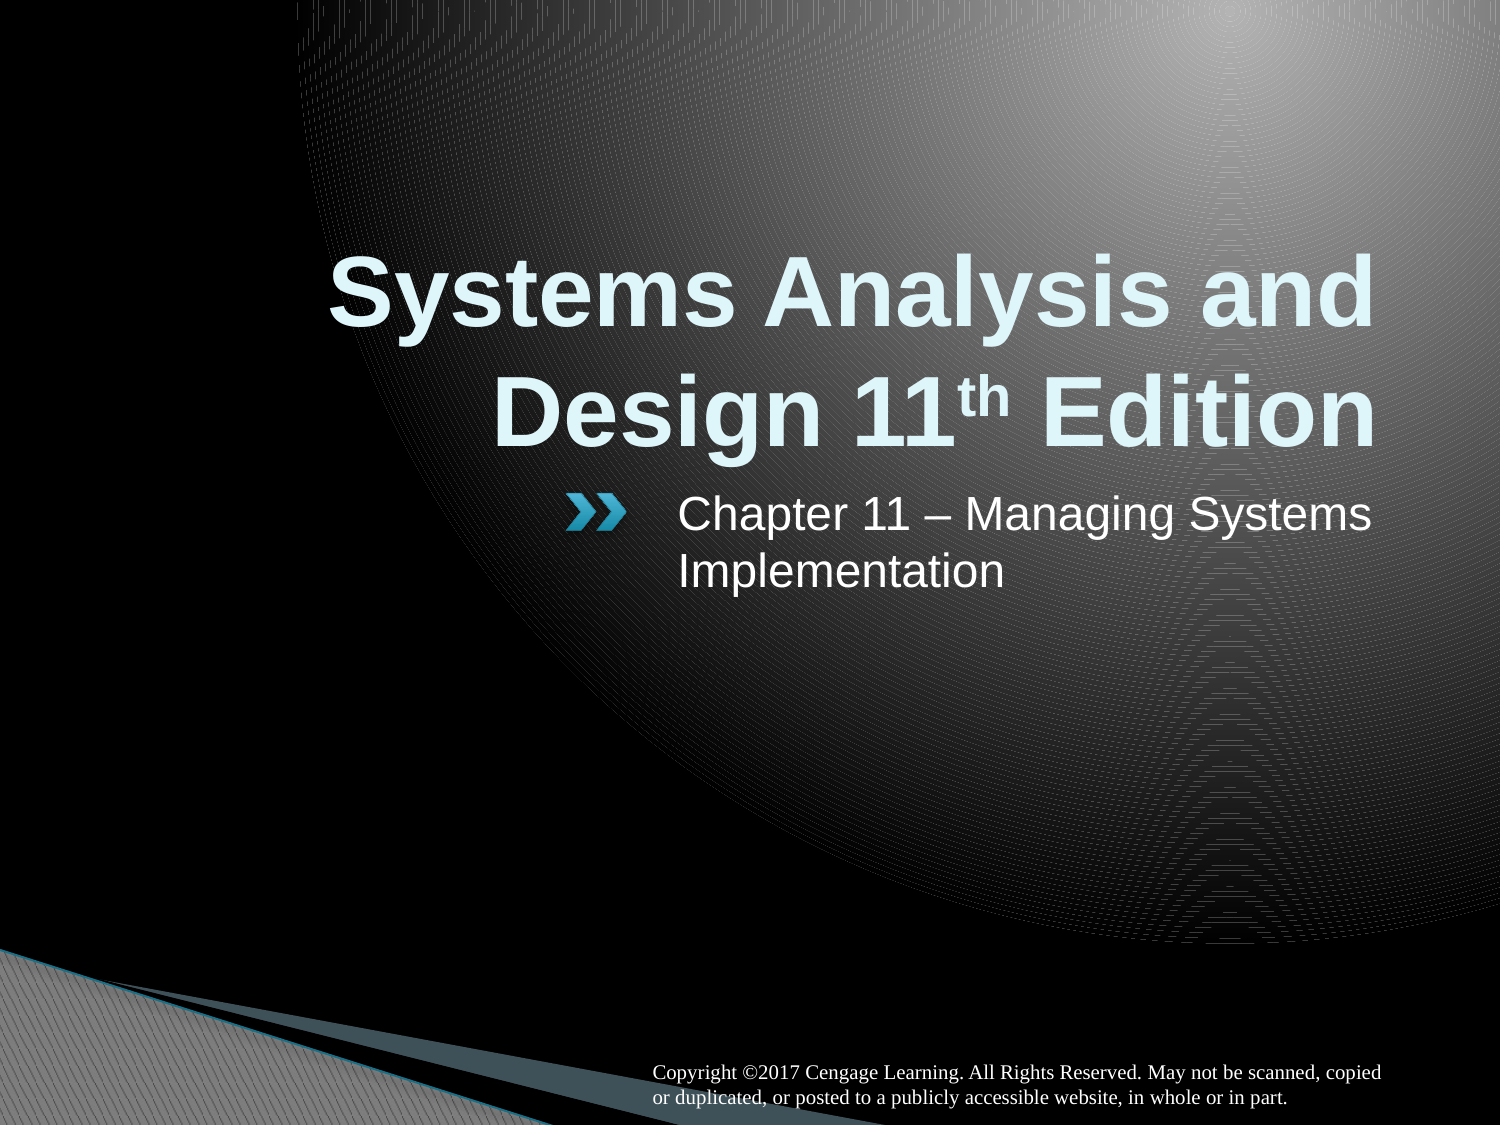

# Systems Analysis and Design 11th Edition
Chapter 11 – Managing Systems Implementation